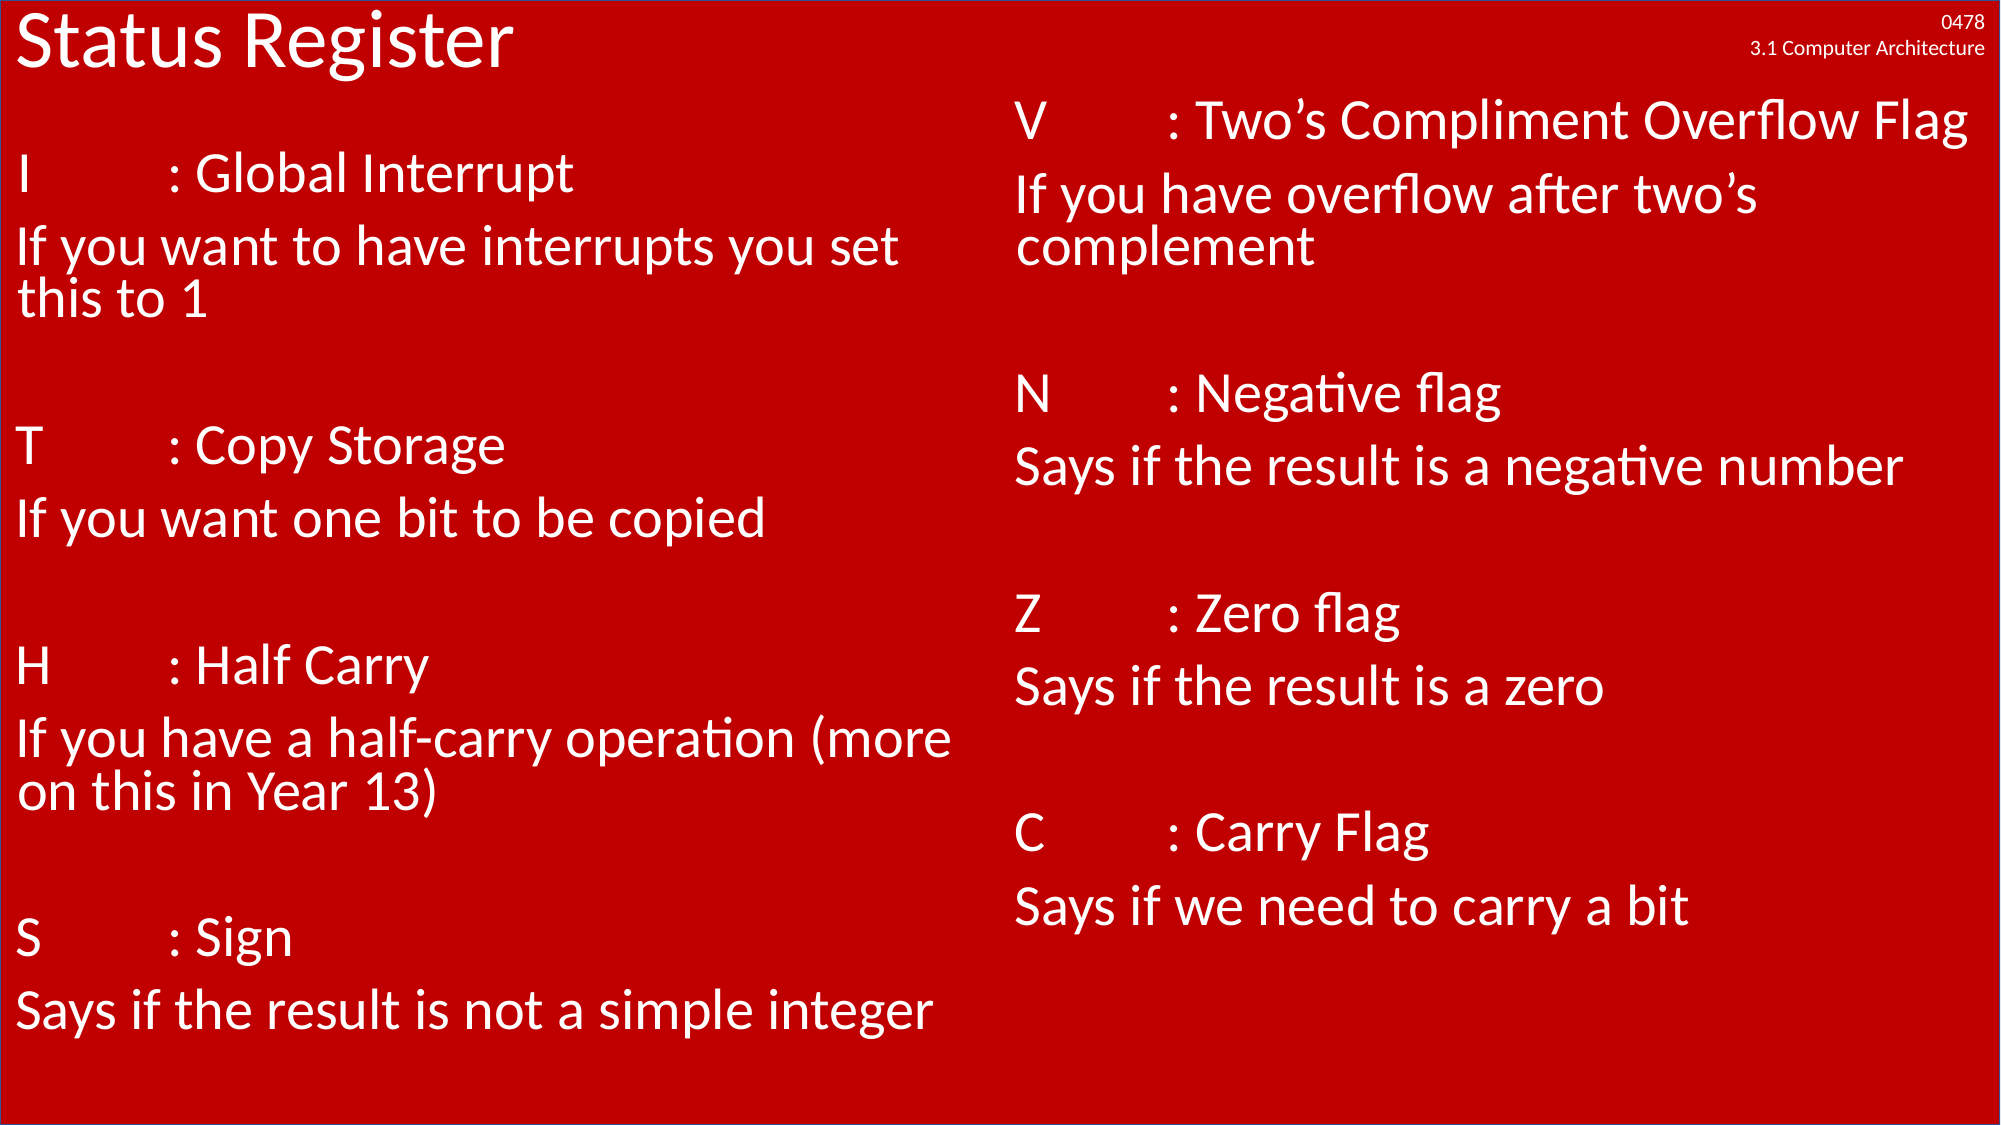

# Status Register
I 	: Global Interrupt
If you want to have interrupts you set this to 1

T 	: Copy Storage
If you want one bit to be copied

H	: Half Carry
If you have a half-carry operation (more on this in Year 13)

S	: Sign
Says if the result is not a simple integer

V 	: Two’s Compliment Overflow Flag
If you have overflow after two’s complement

N	: Negative flag
Says if the result is a negative number

Z	: Zero flag
Says if the result is a zero

C	: Carry Flag
Says if we need to carry a bit